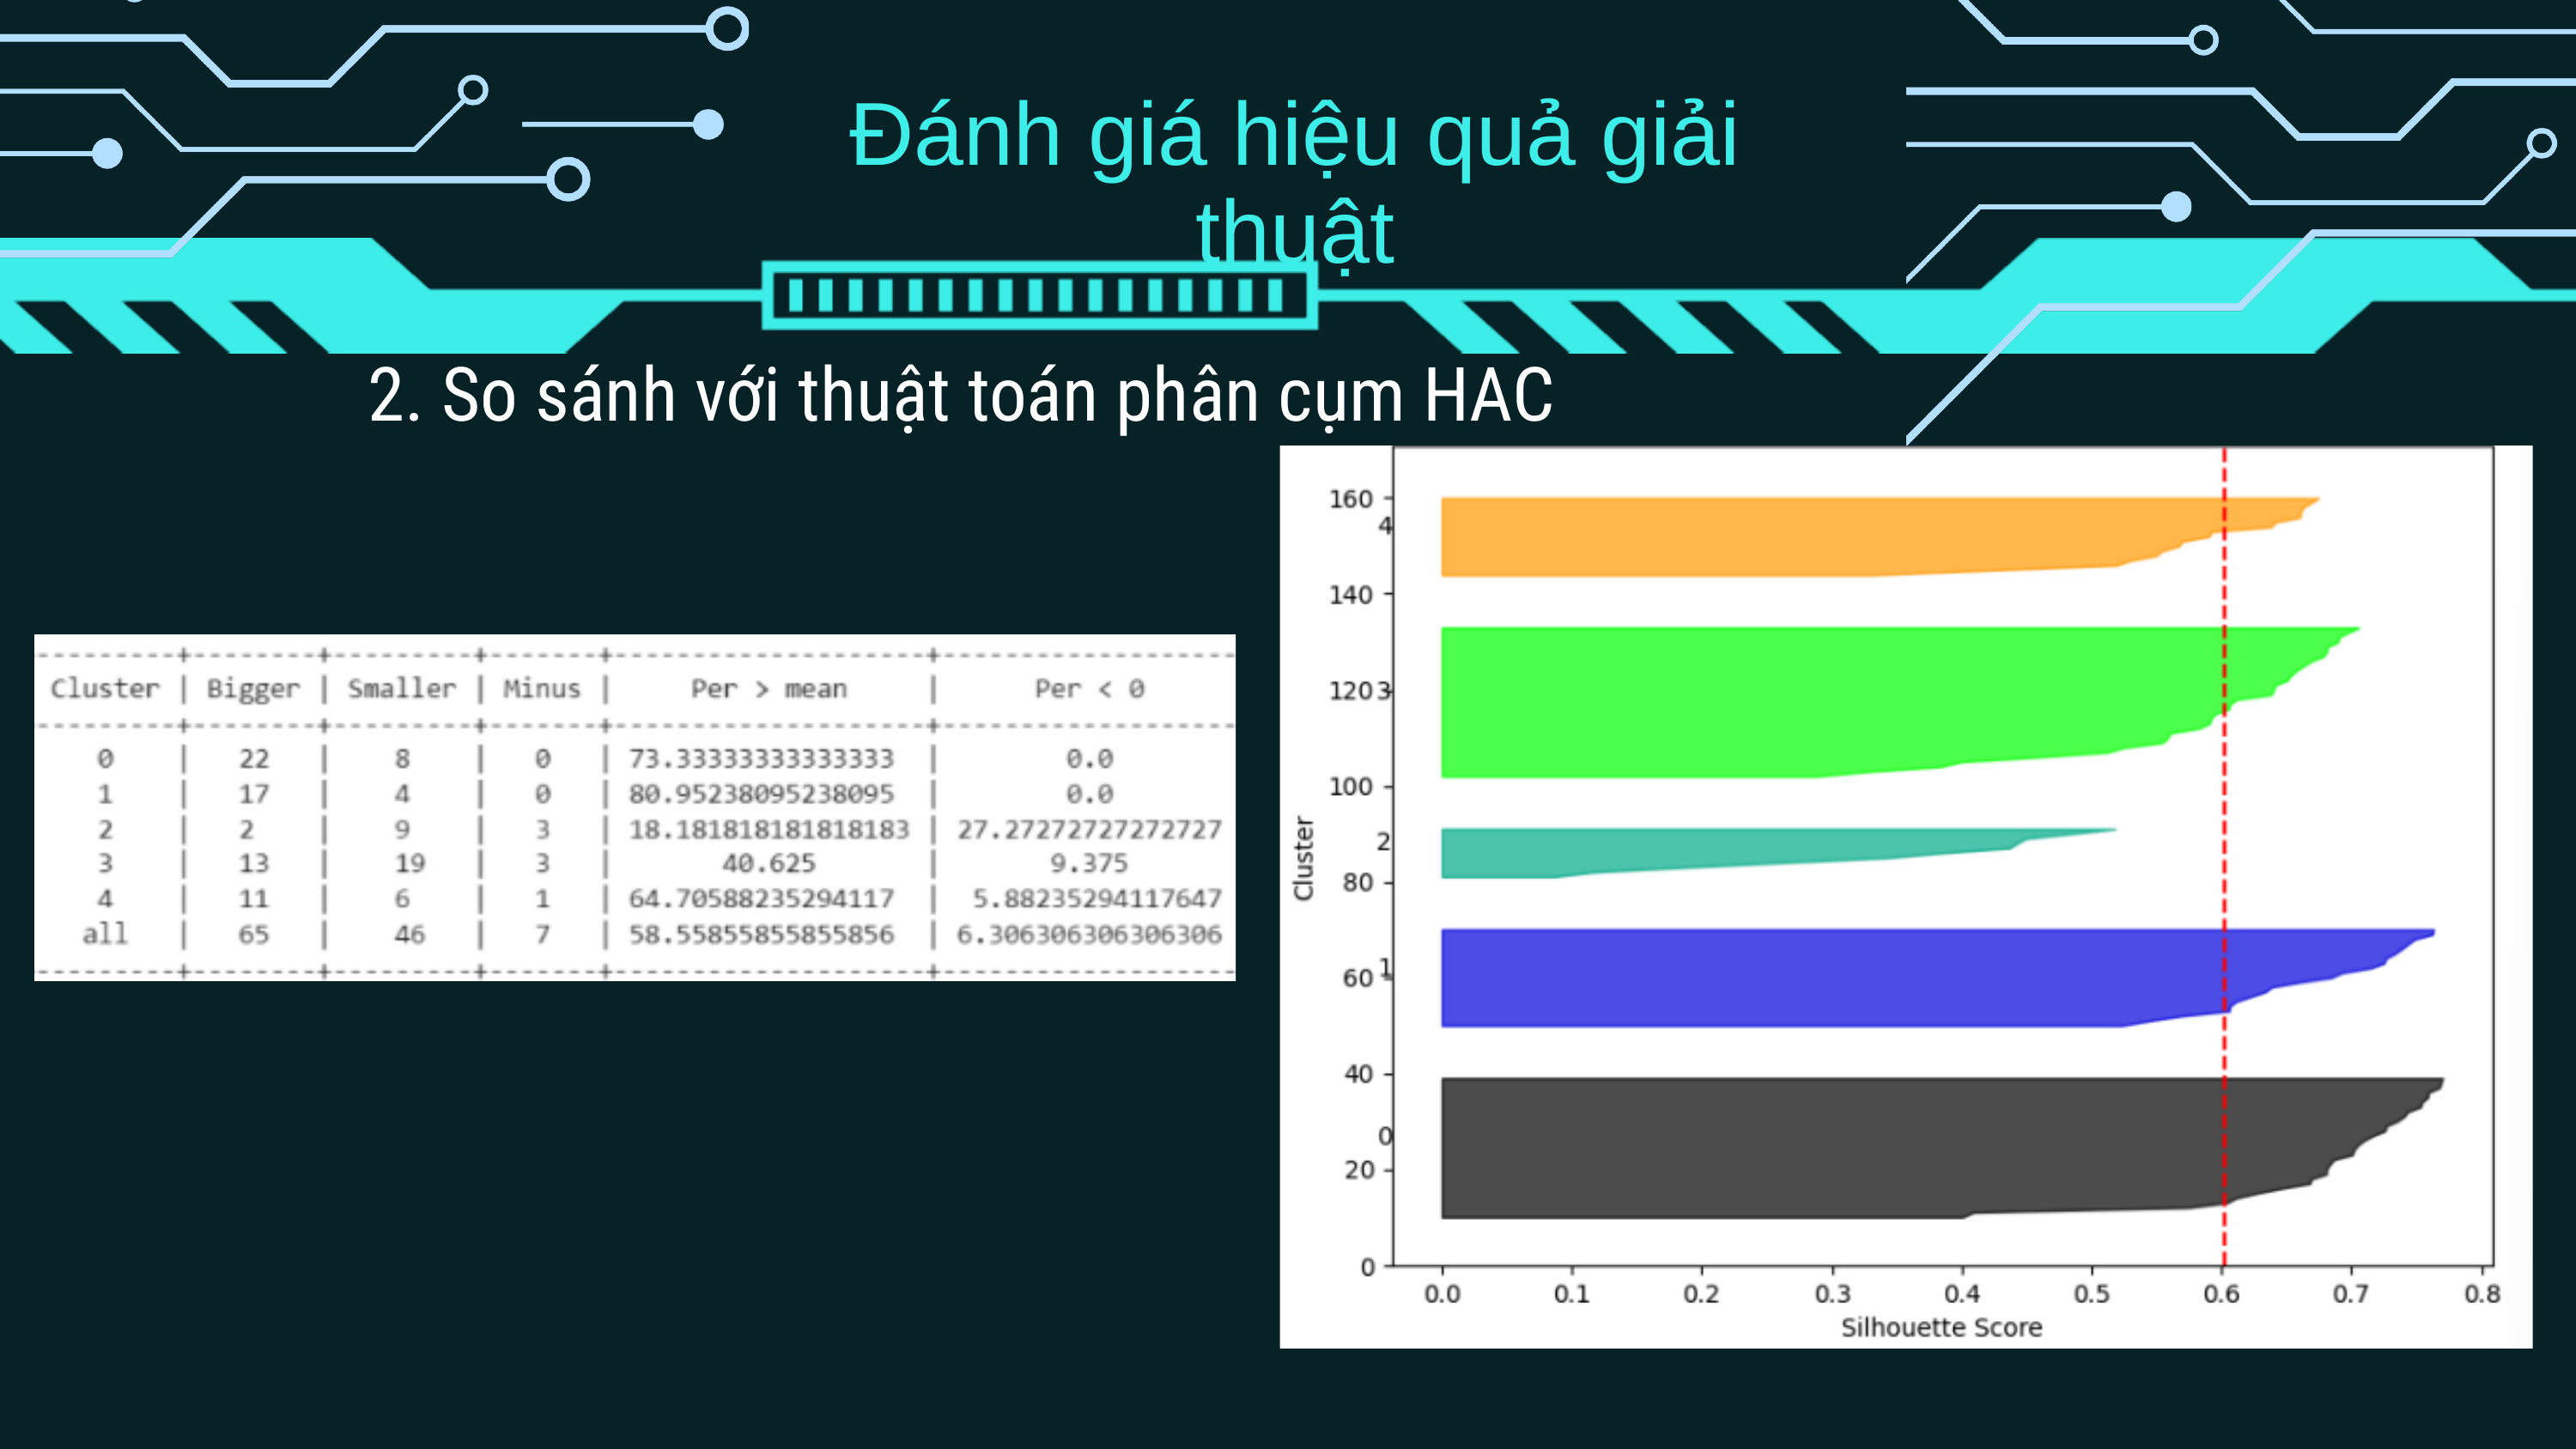

Đánh giá hiệu quả giải thuật

2. So sánh với thuật toán phân cụm HAC